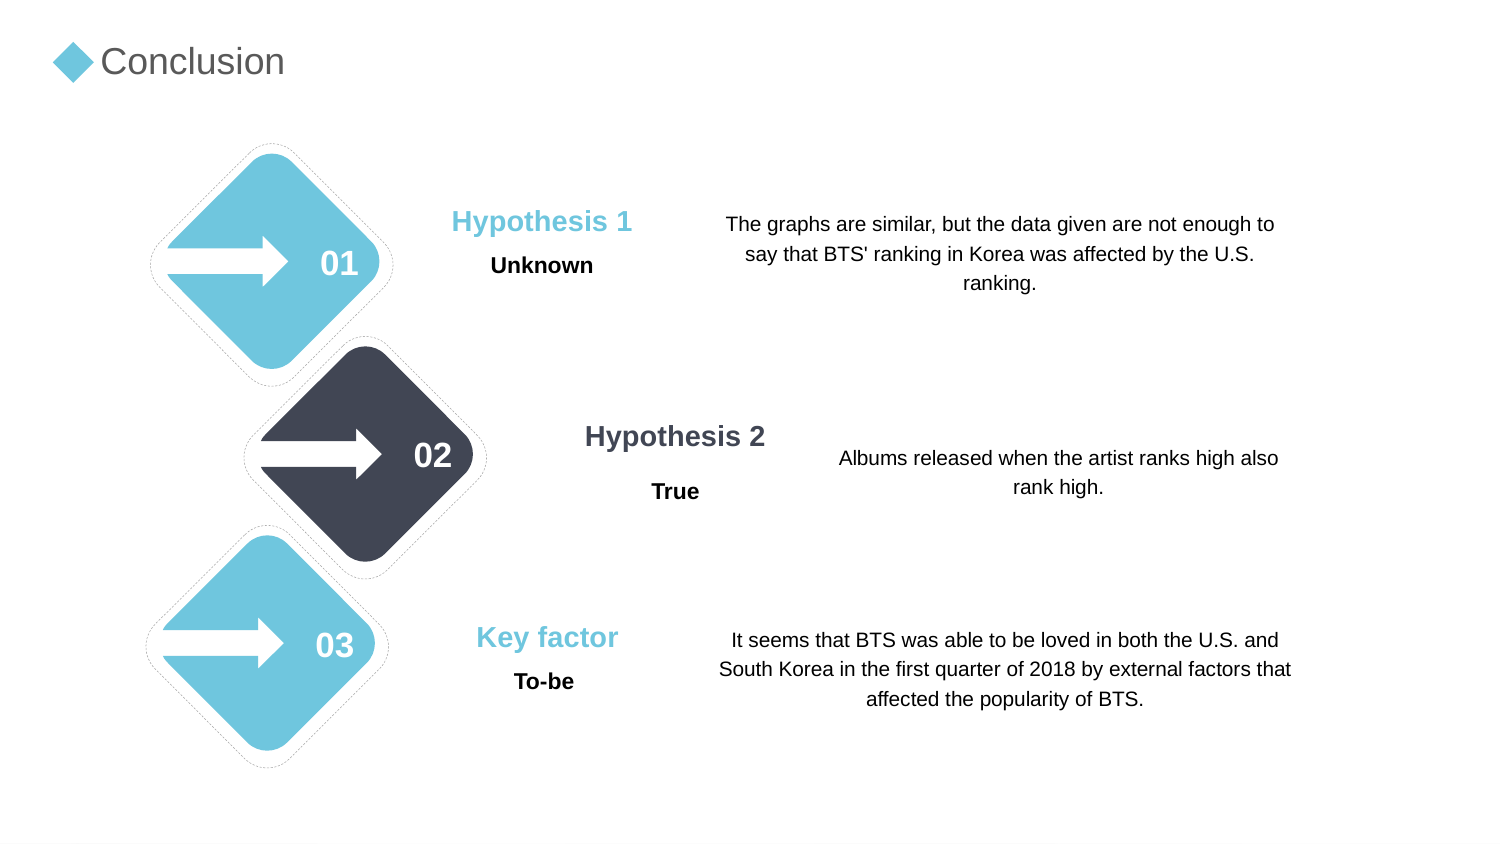

Conclusion

The graphs are similar, but the data given are not enough to say that BTS' ranking in Korea was affected by the U.S. ranking.
Hypothesis 1
Unknown
01

Hypothesis 2
Albums released when the artist ranks high also rank high.
True
02

It seems that BTS was able to be loved in both the U.S. and South Korea in the first quarter of 2018 by external factors that affected the popularity of BTS.
Key factor
To-be
03